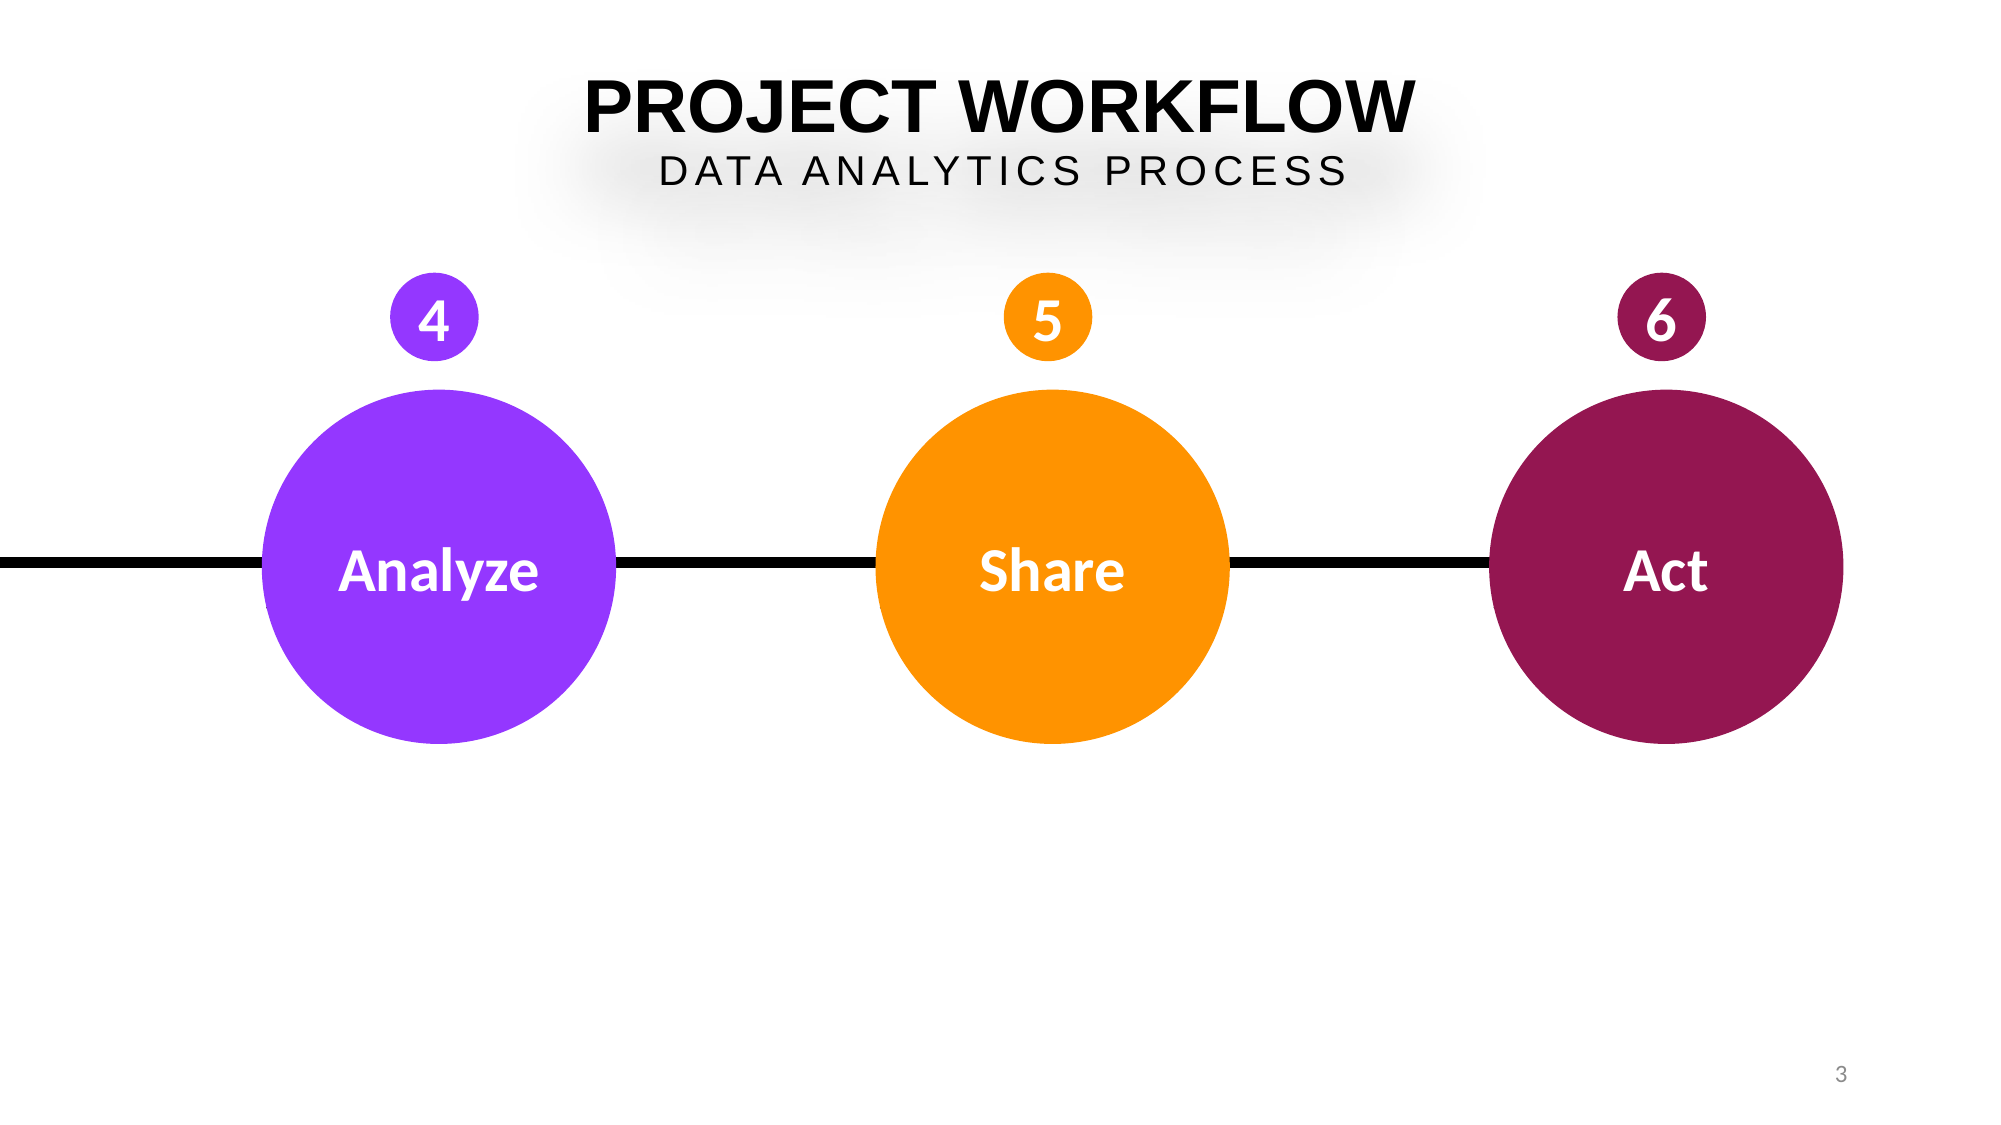

# PROJECT WORKFLOW
DATA ANALYTICS PROCESS
4
Analyze
SOME INFO
5
Share
SOME INFO
6
Act
SOME INFO
3